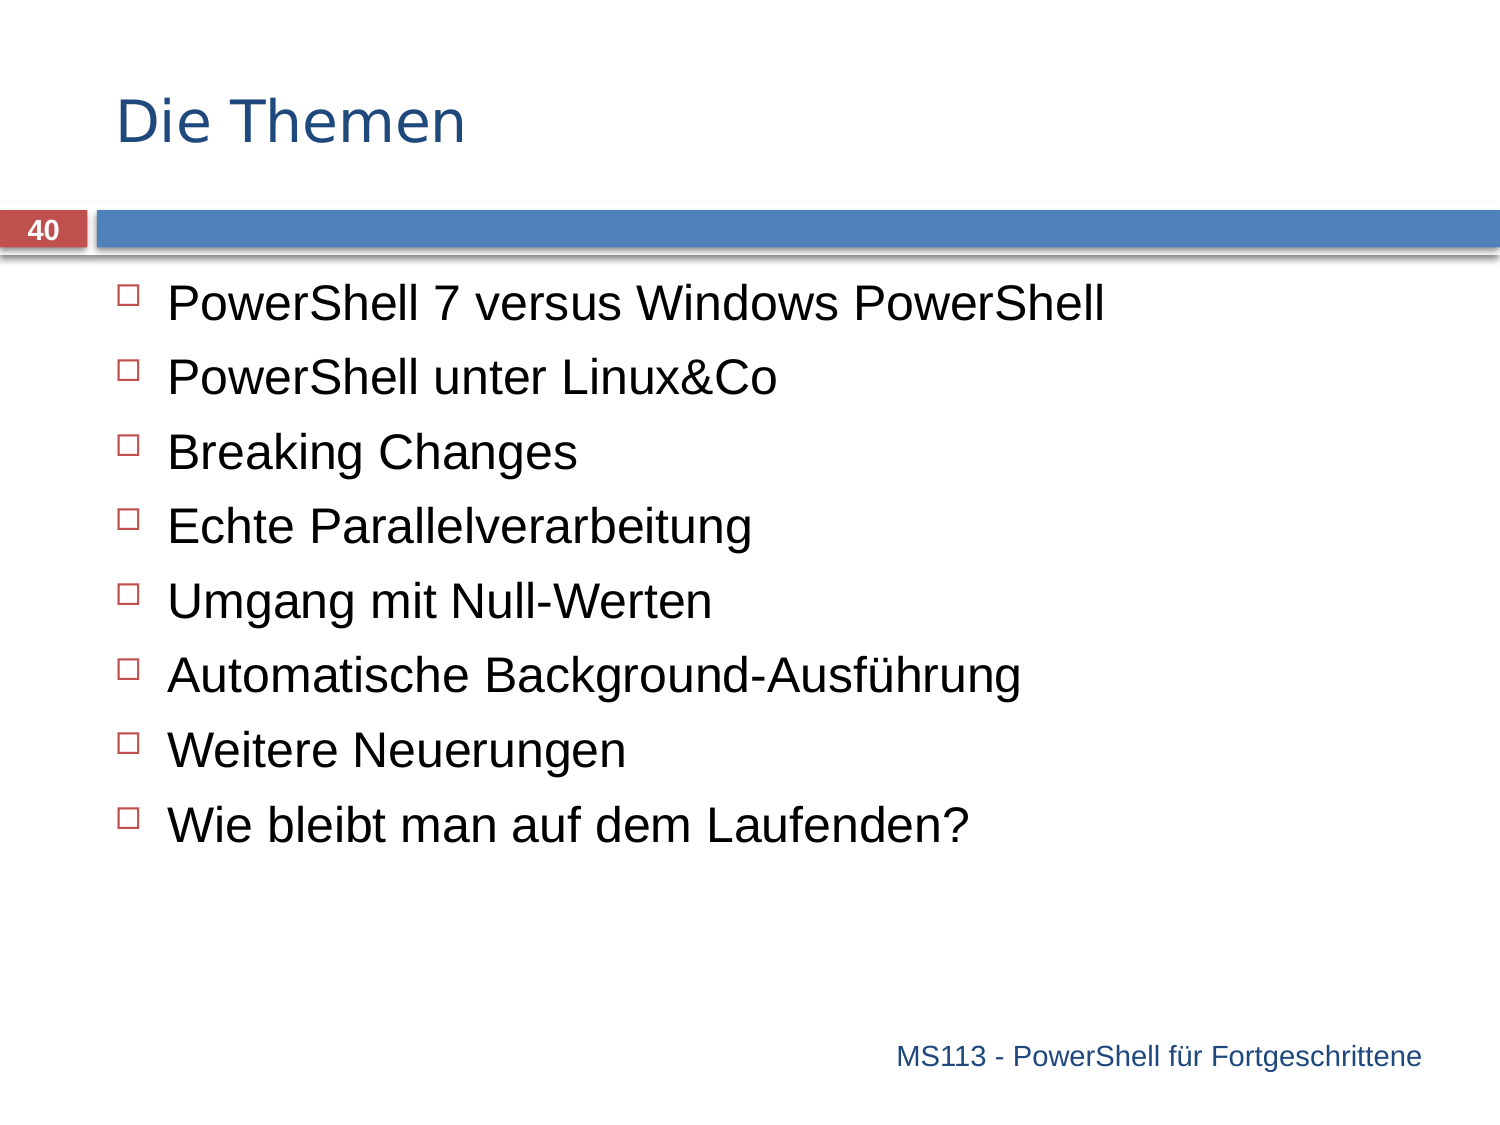

# Die Themen
40
PowerShell 7 versus Windows PowerShell
PowerShell unter Linux&Co
Breaking Changes
Echte Parallelverarbeitung
Umgang mit Null-Werten
Automatische Background-Ausführung
Weitere Neuerungen
Wie bleibt man auf dem Laufenden?
MS113 - PowerShell für Fortgeschrittene